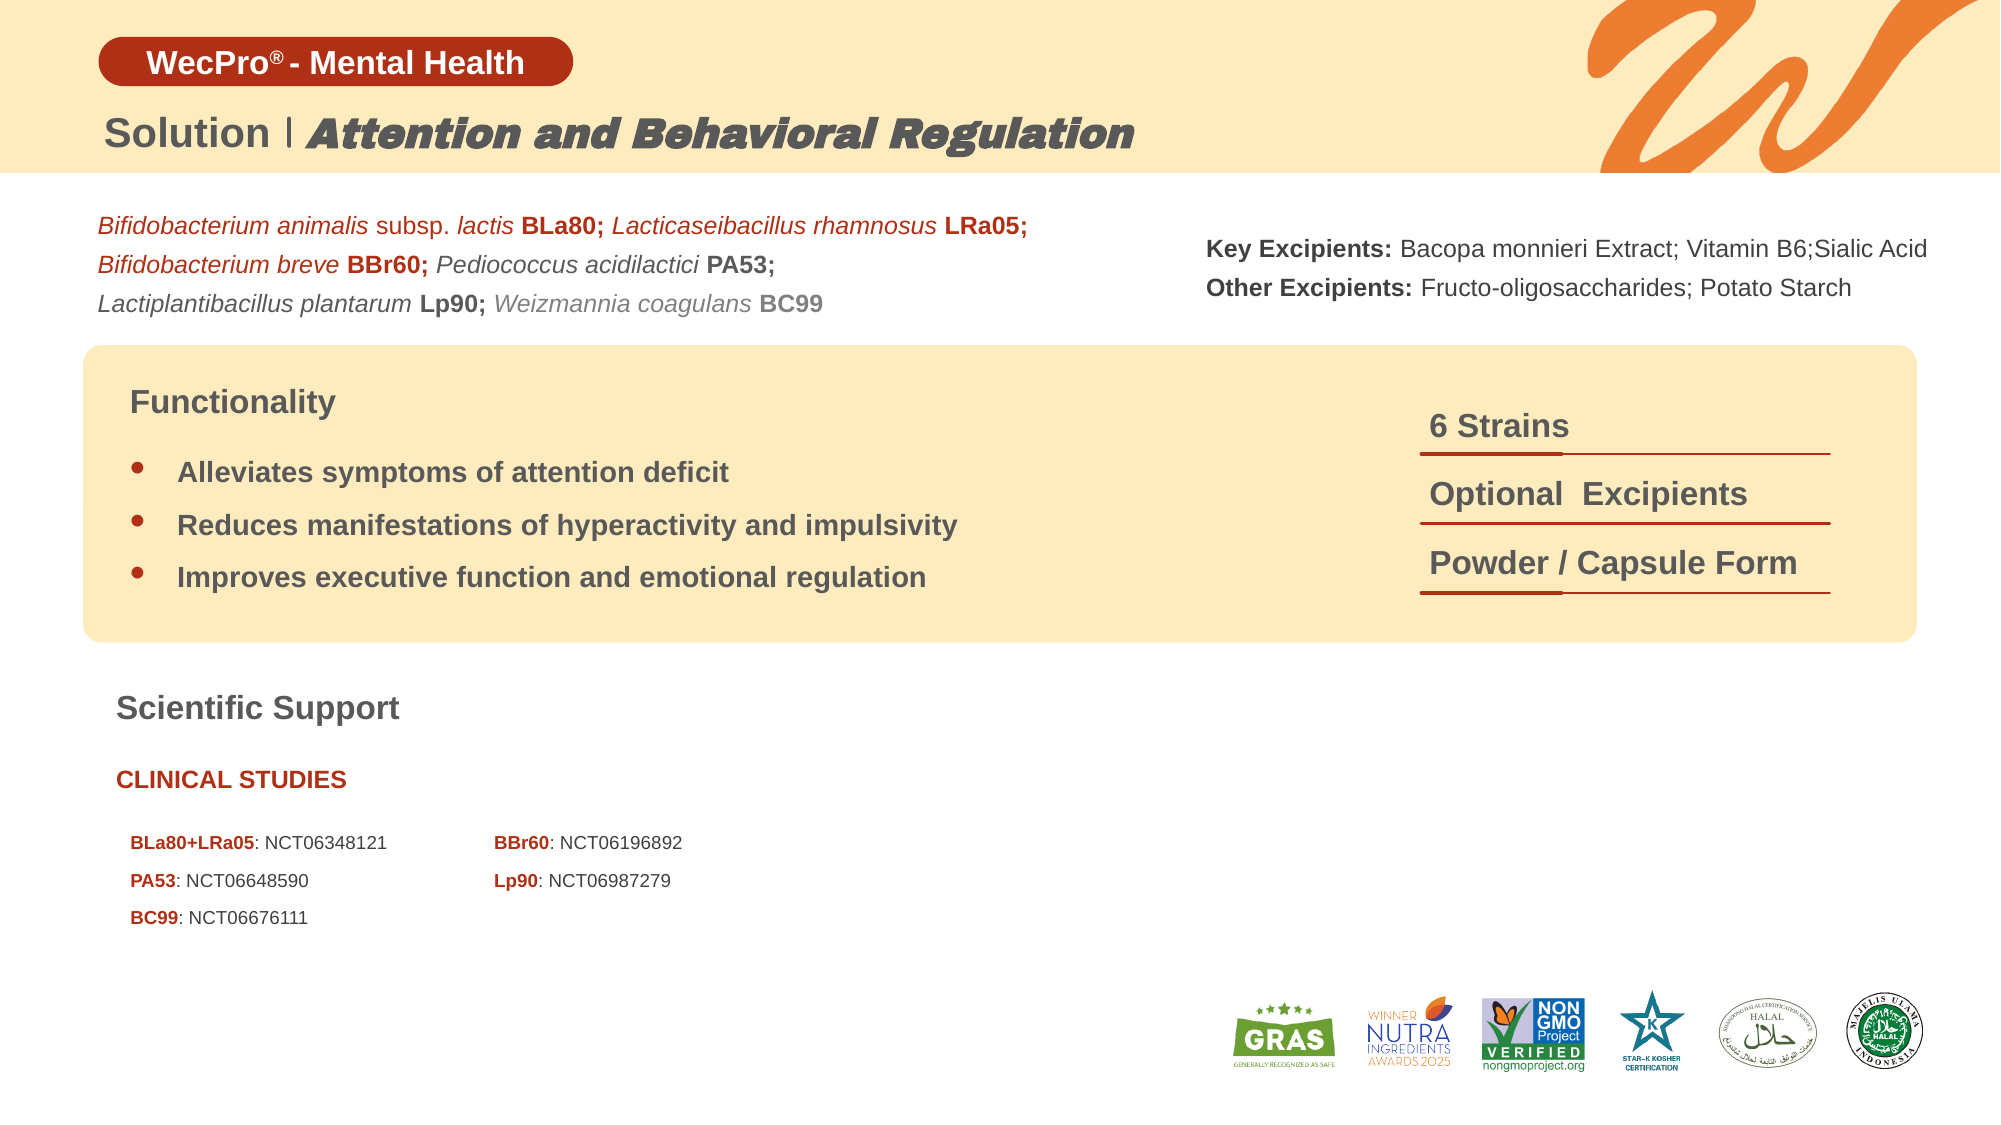

Solution
Attention and Behavioral Regulation
Bifidobacterium animalis subsp. lactis BLa80; Lacticaseibacillus rhamnosus LRa05;
Bifidobacterium breve BBr60; Pediococcus acidilactici PA53;
Lactiplantibacillus plantarum Lp90; Weizmannia coagulans BC99
Key Excipients: Bacopa monnieri Extract; Vitamin B6;Sialic Acid
Other Excipients: Fructo-oligosaccharides; Potato Starch

Functionality
6 Strains
Alleviates symptoms of attention deficit
Reduces manifestations of hyperactivity and impulsivity
Improves executive function and emotional regulation
Optional  Excipients
Powder / Capsule Form
Scientific Support
CLINICAL STUDIES
| BLa80+LRa05: NCT06348121 | BBr60: NCT06196892 |
| --- | --- |
| PA53: NCT06648590 | Lp90: NCT06987279 |
| BC99: NCT06676111 |  |
|  |  |